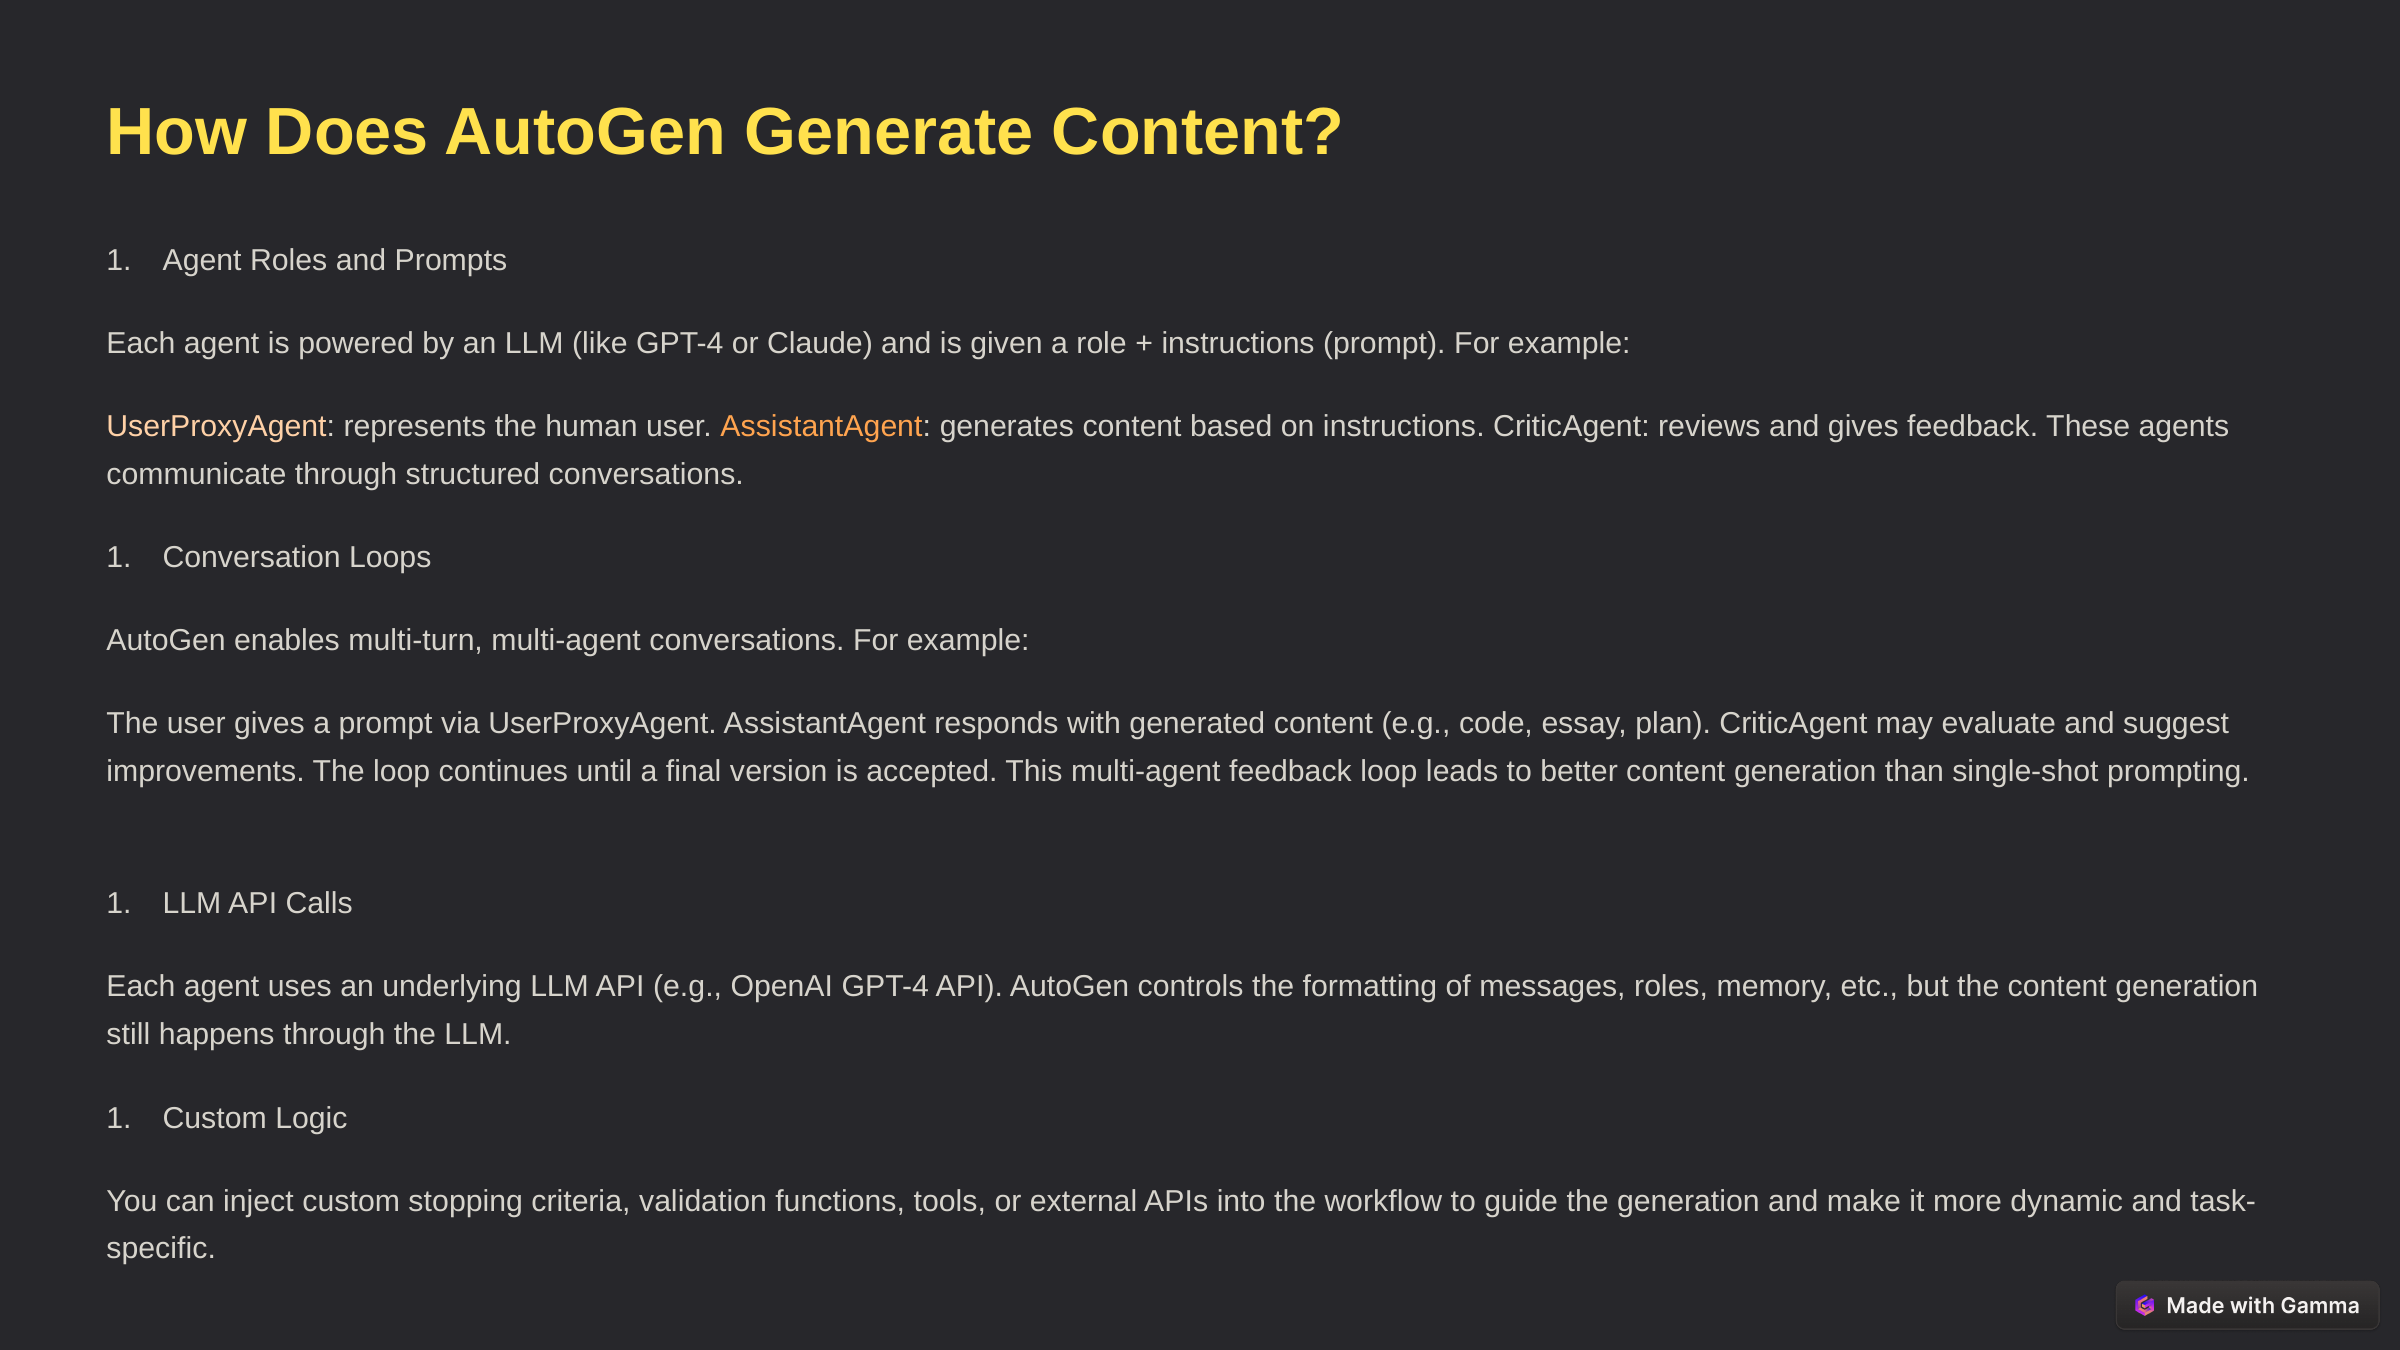

How Does AutoGen Generate Content?
Agent Roles and Prompts
Each agent is powered by an LLM (like GPT-4 or Claude) and is given a role + instructions (prompt). For example:
UserProxyAgent: represents the human user. AssistantAgent: generates content based on instructions. CriticAgent: reviews and gives feedback. These agents communicate through structured conversations.
Conversation Loops
AutoGen enables multi-turn, multi-agent conversations. For example:
The user gives a prompt via UserProxyAgent. AssistantAgent responds with generated content (e.g., code, essay, plan). CriticAgent may evaluate and suggest improvements. The loop continues until a final version is accepted. This multi-agent feedback loop leads to better content generation than single-shot prompting.
LLM API Calls
Each agent uses an underlying LLM API (e.g., OpenAI GPT-4 API). AutoGen controls the formatting of messages, roles, memory, etc., but the content generation still happens through the LLM.
Custom Logic
You can inject custom stopping criteria, validation functions, tools, or external APIs into the workflow to guide the generation and make it more dynamic and task-specific.